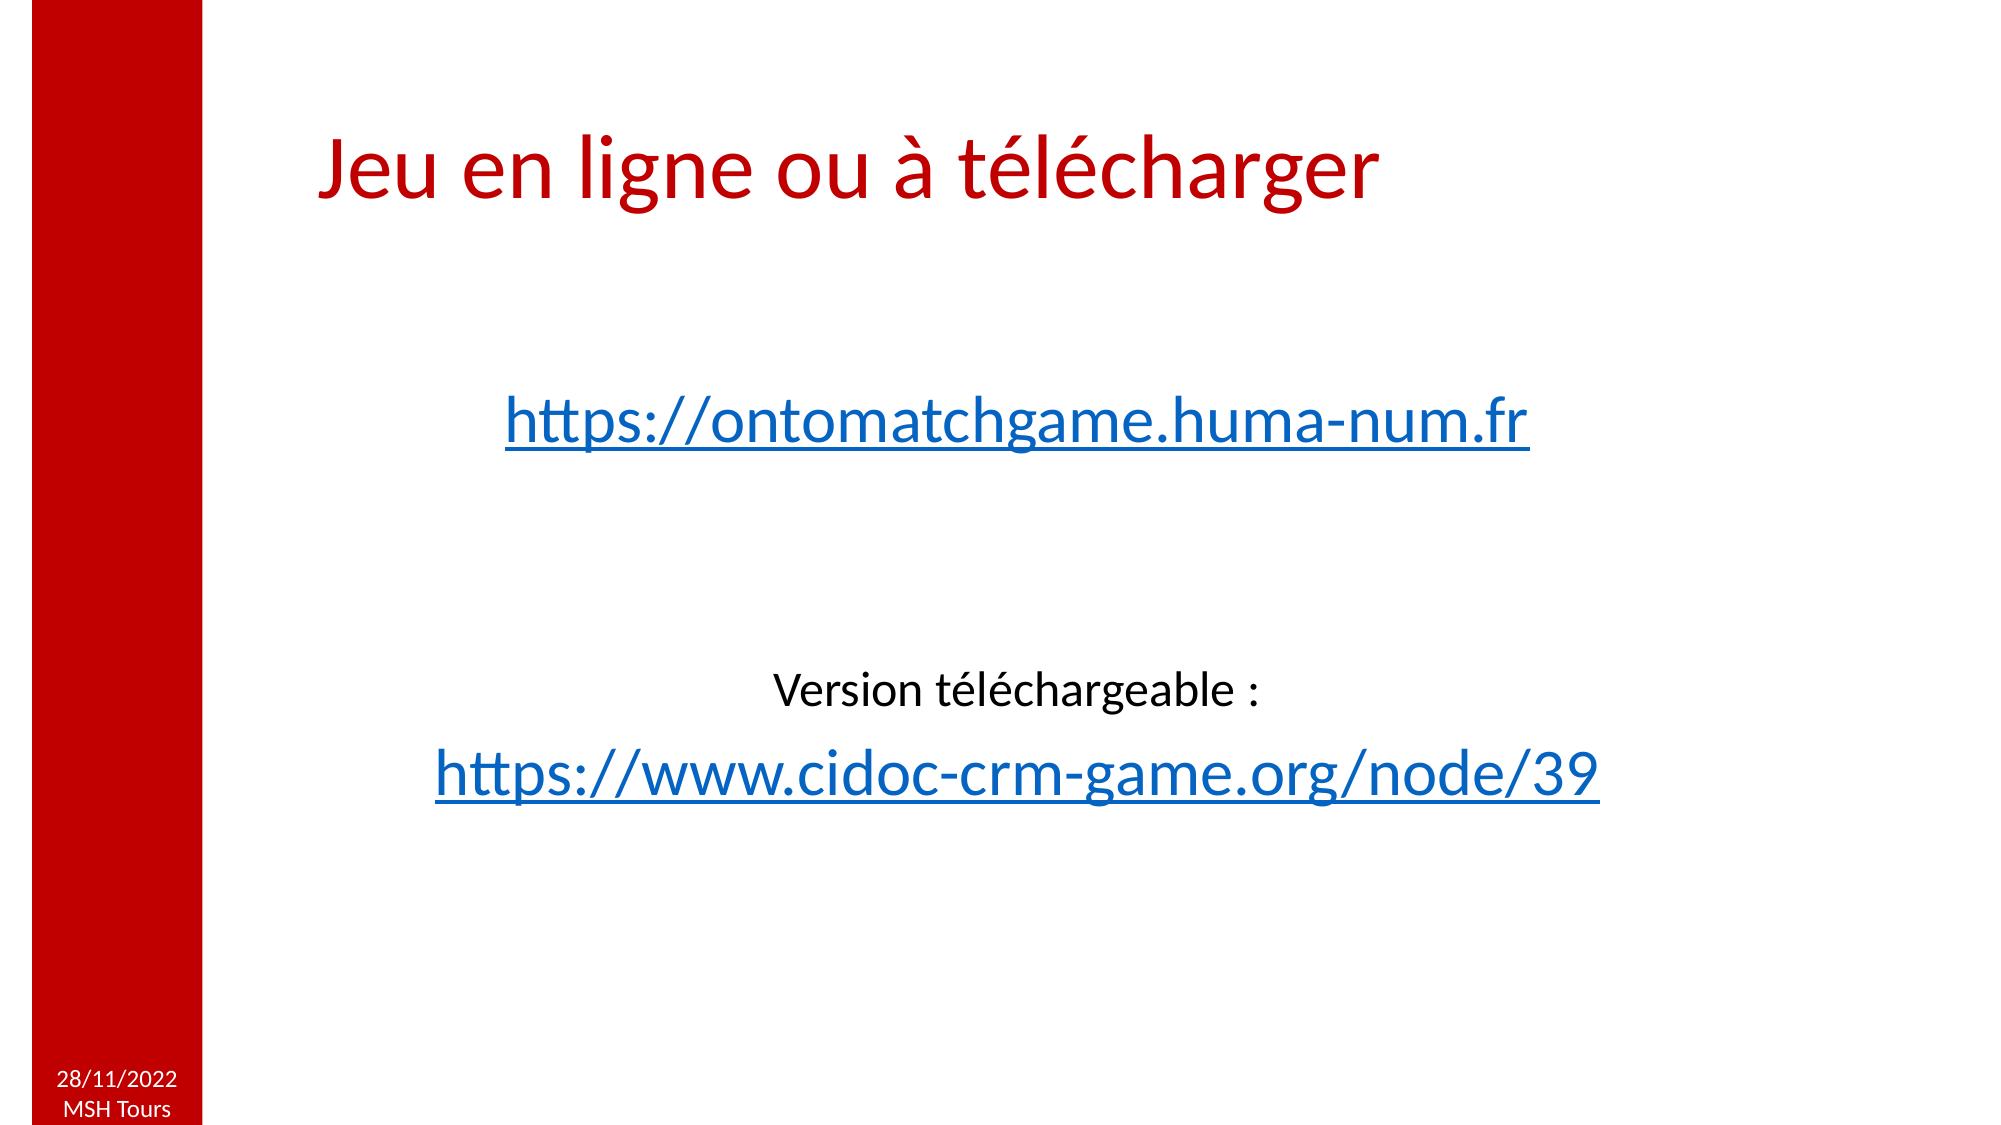

# Jeu en ligne ou à télécharger
https://ontomatchgame.huma-num.fr

Version téléchargeable :
https://www.cidoc-crm-game.org/node/39